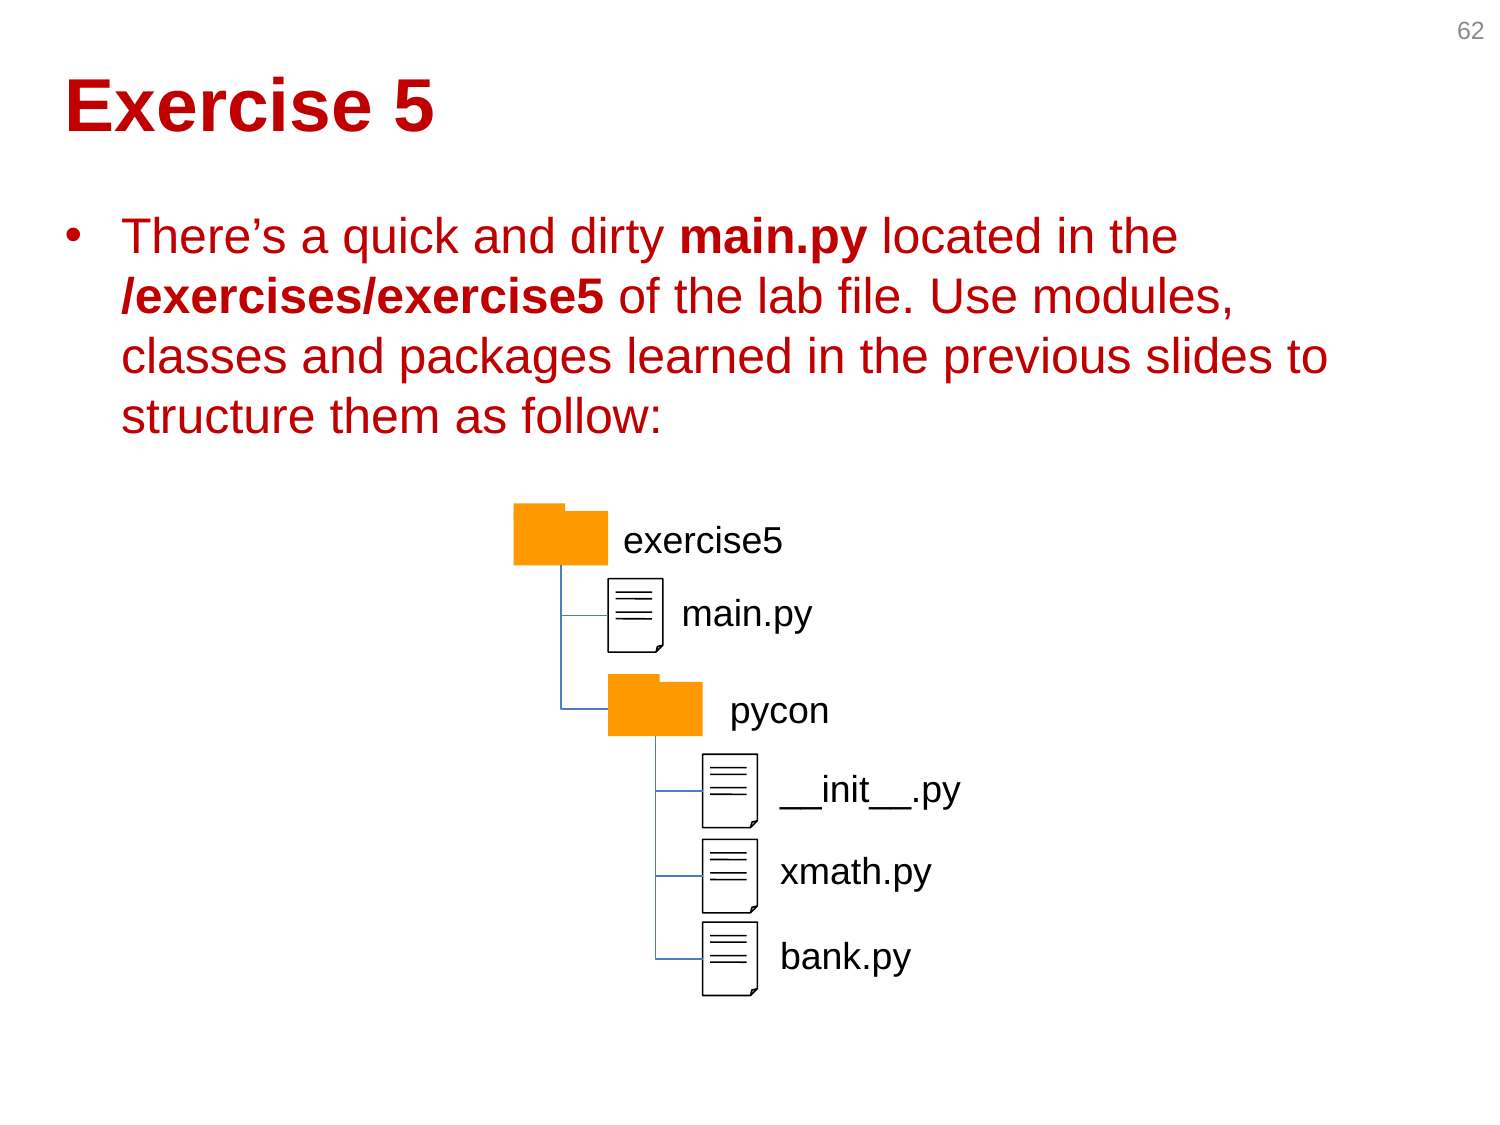

62
# Exercise 5
There’s a quick and dirty main.py located in the /exercises/exercise5 of the lab file. Use modules, classes and packages learned in the previous slides to structure them as follow:

exercise5

main.py

pycon

__init__.py

xmath.py

bank.py